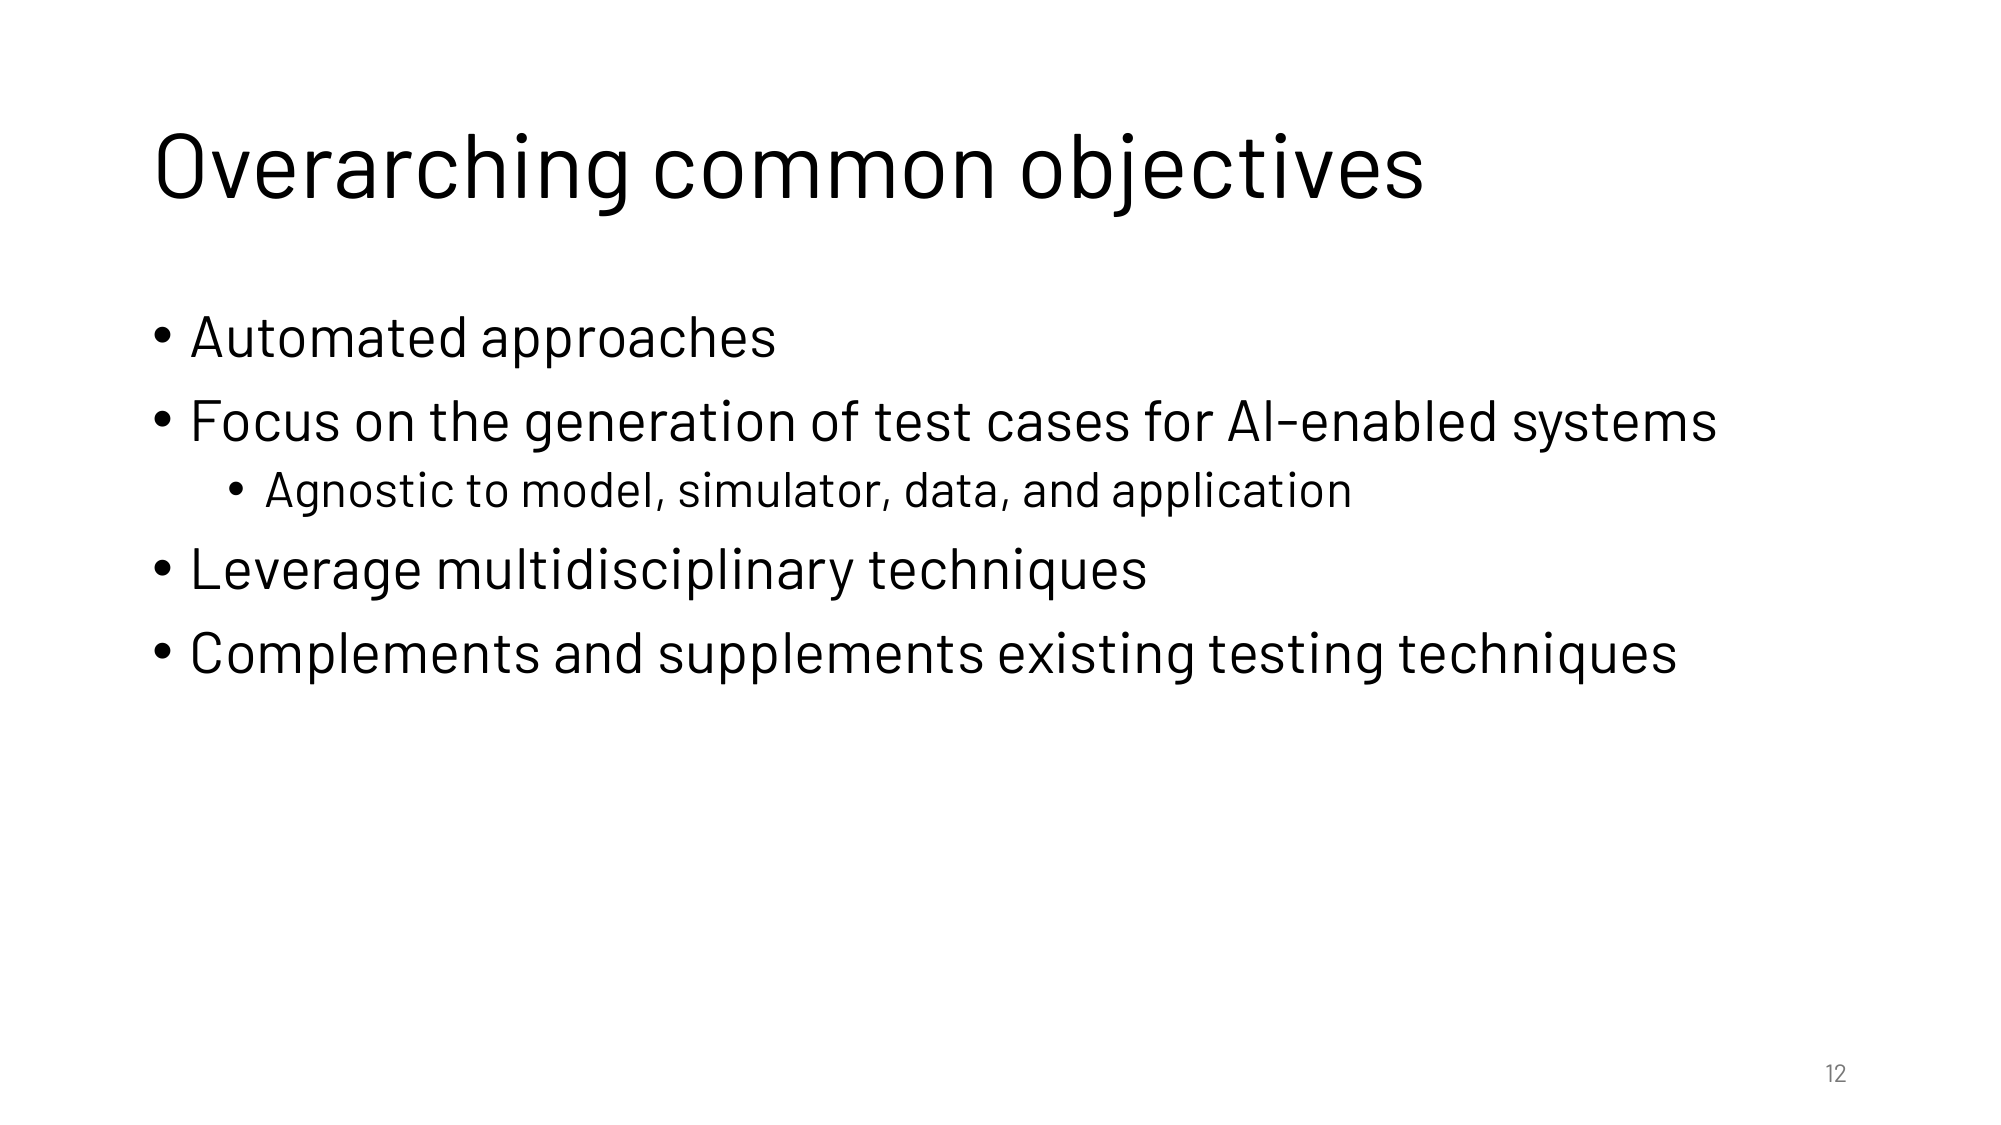

# Overarching common objectives
Automated approaches
Focus on the generation of test cases for AI-enabled systems
Agnostic to model, simulator, data, and application
Leverage multidisciplinary techniques
Complements and supplements existing testing techniques
12